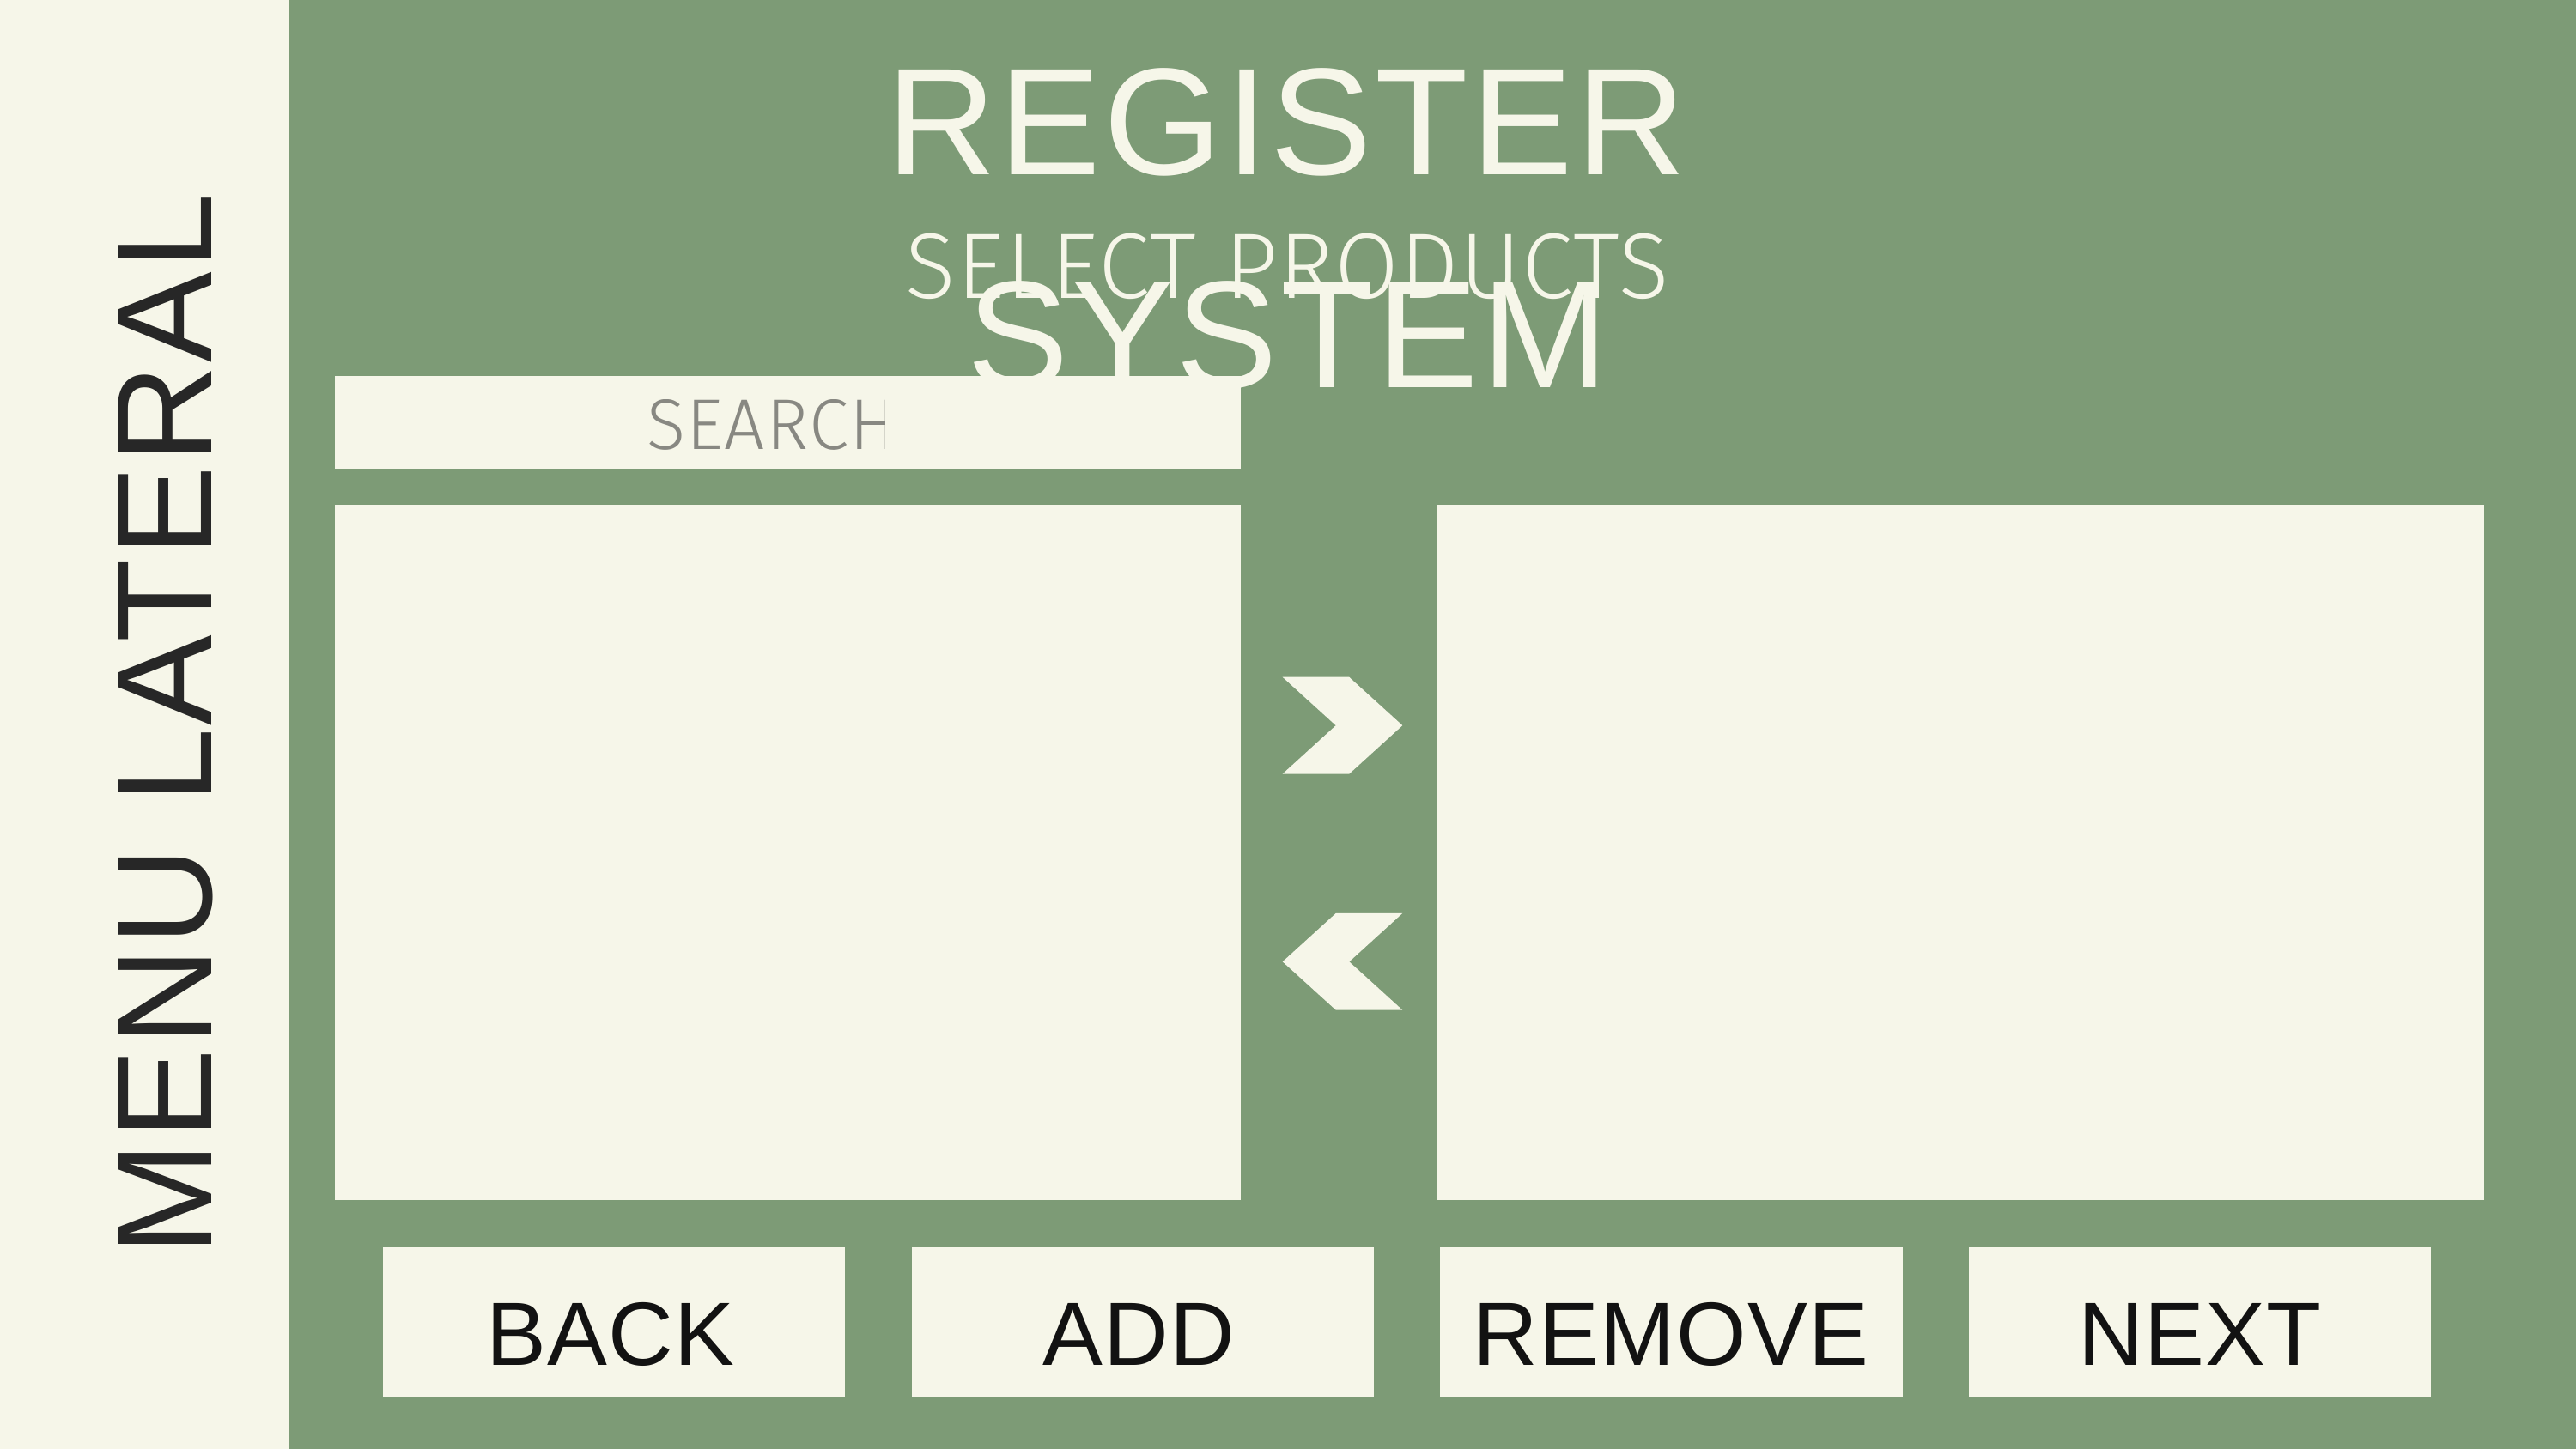

MENU LATERAL
REGISTER SYSTEM
SELECT PRODUCTS
SEARCH

BACK

ADD

REMOVE

NEXT